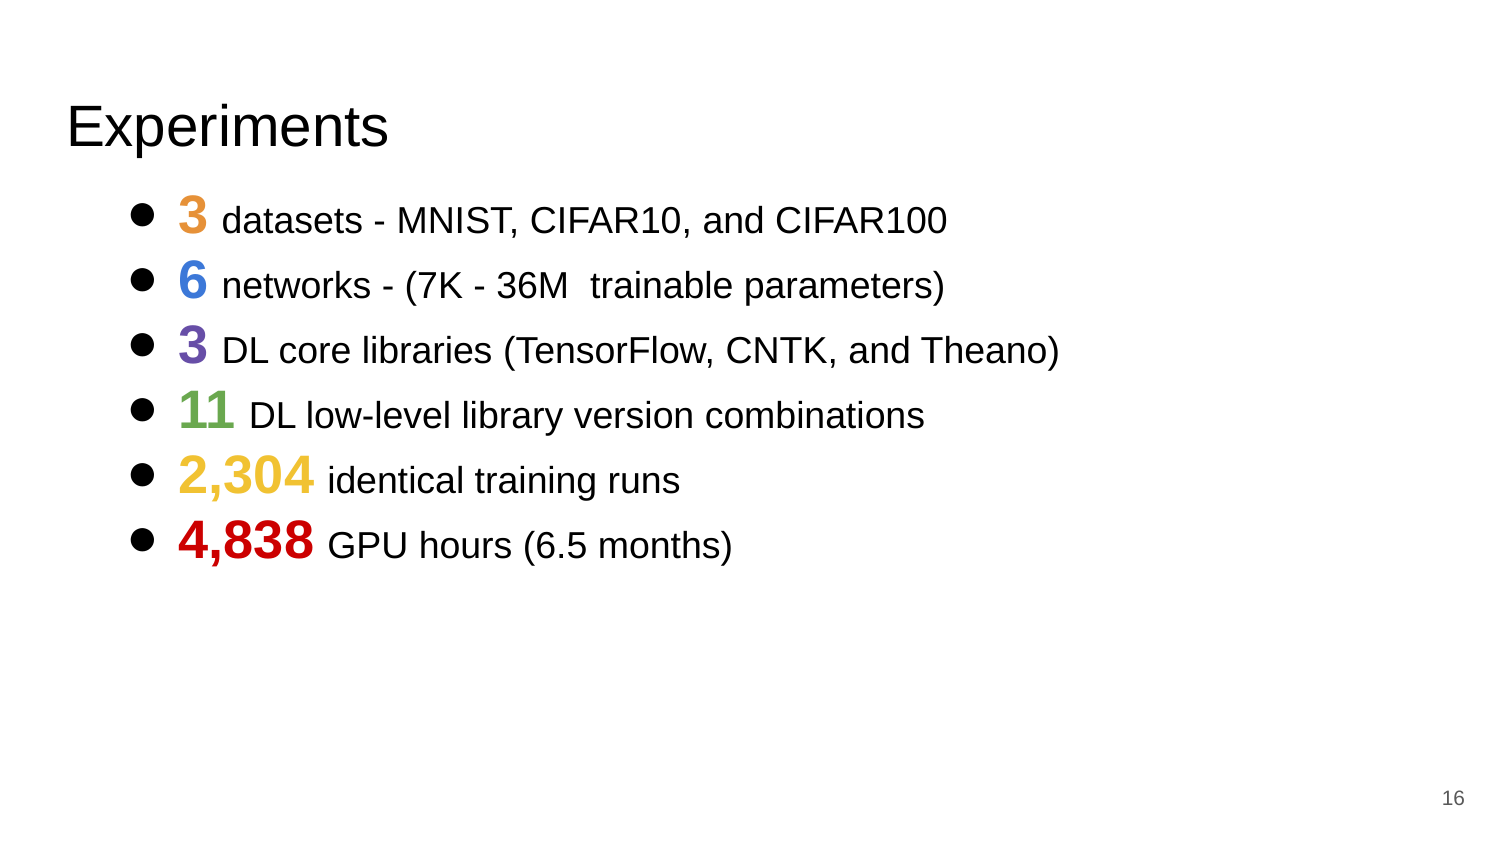

# Experiments
3 datasets - MNIST, CIFAR10, and CIFAR100
6 networks - (7K - 36M  trainable parameters)
3 DL core libraries (TensorFlow, CNTK, and Theano)
11 DL low-level library version combinations
2,304 identical training runs
4,838 GPU hours (6.5 months)
16